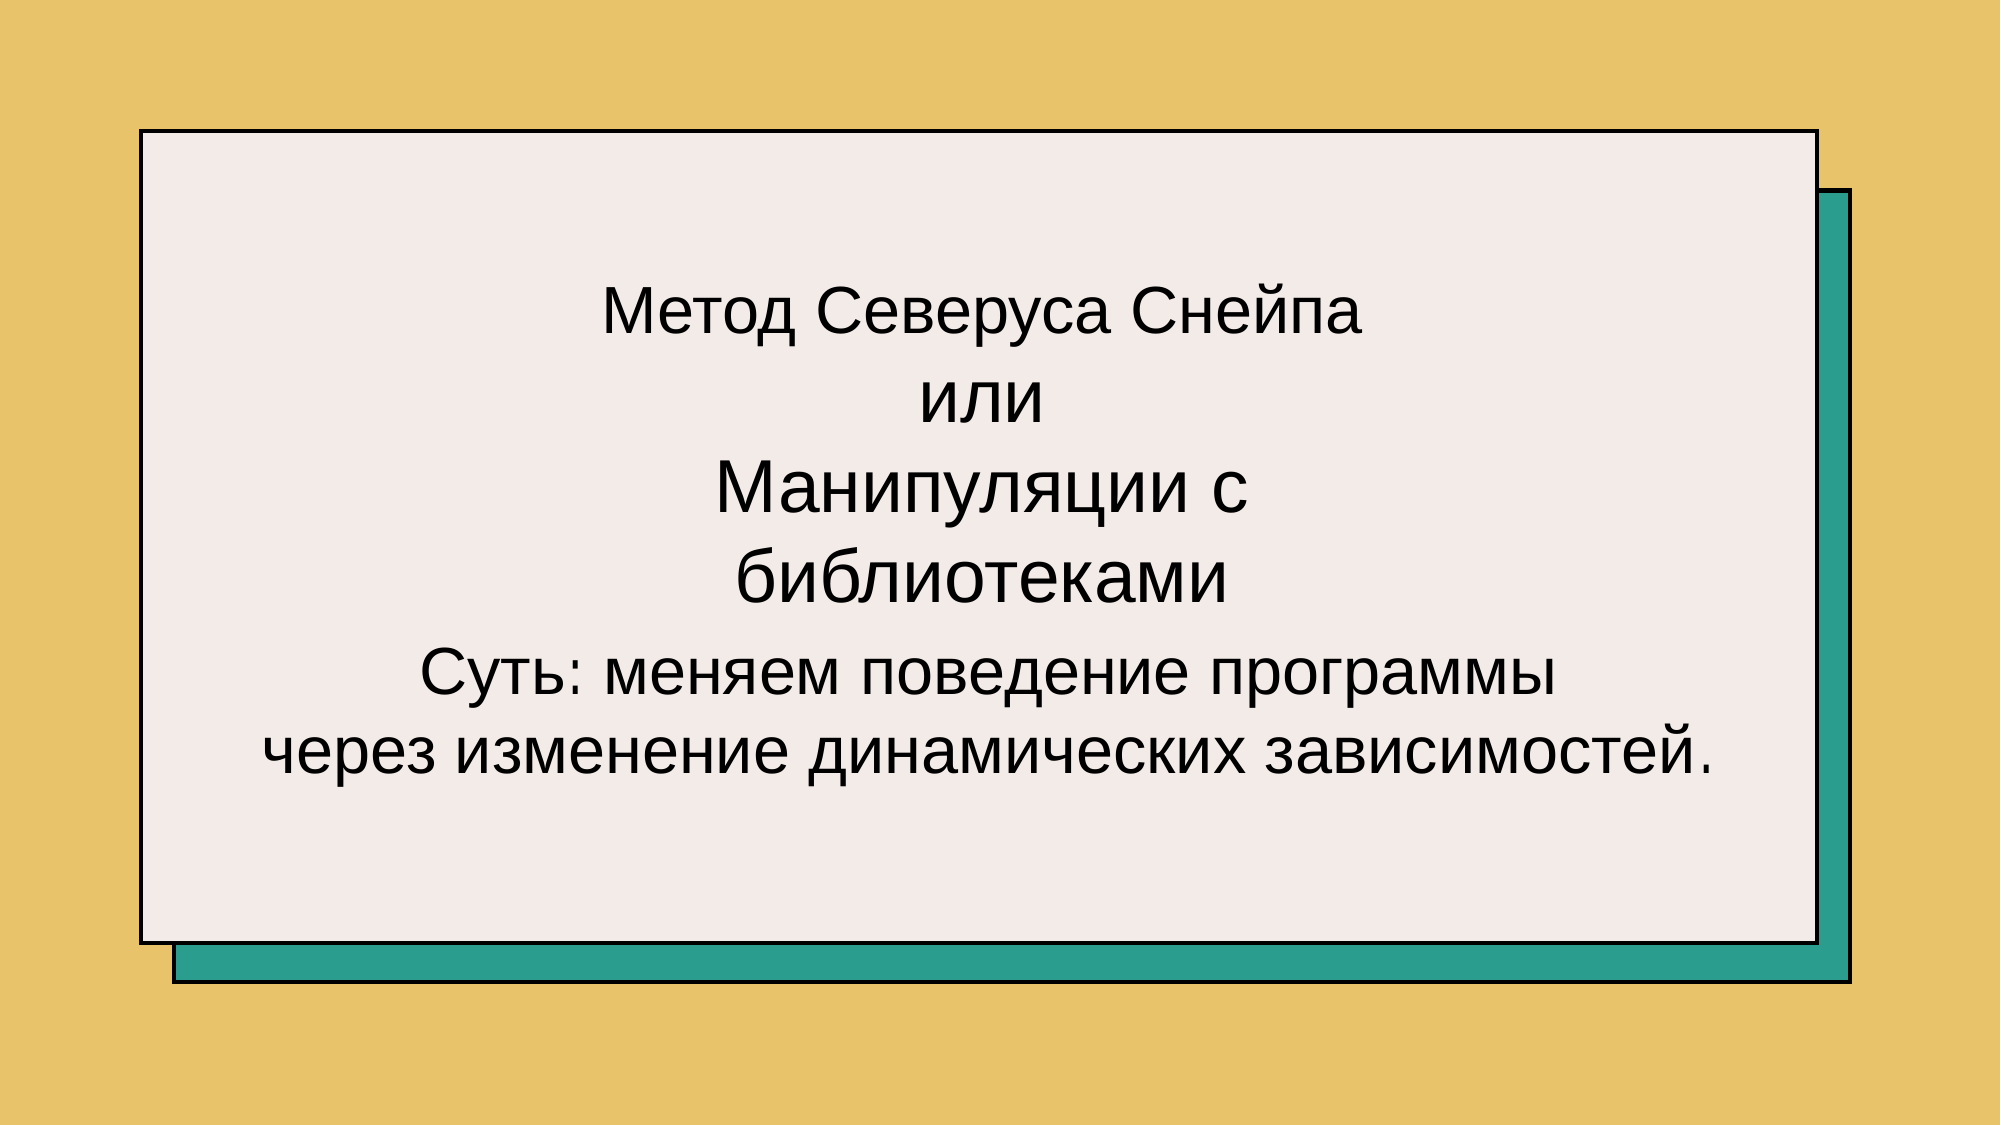

Метод Северуса Снейпа
или
Манипуляции с библиотеками

Суть: меняем поведение программы
через изменение динамических зависимостей.